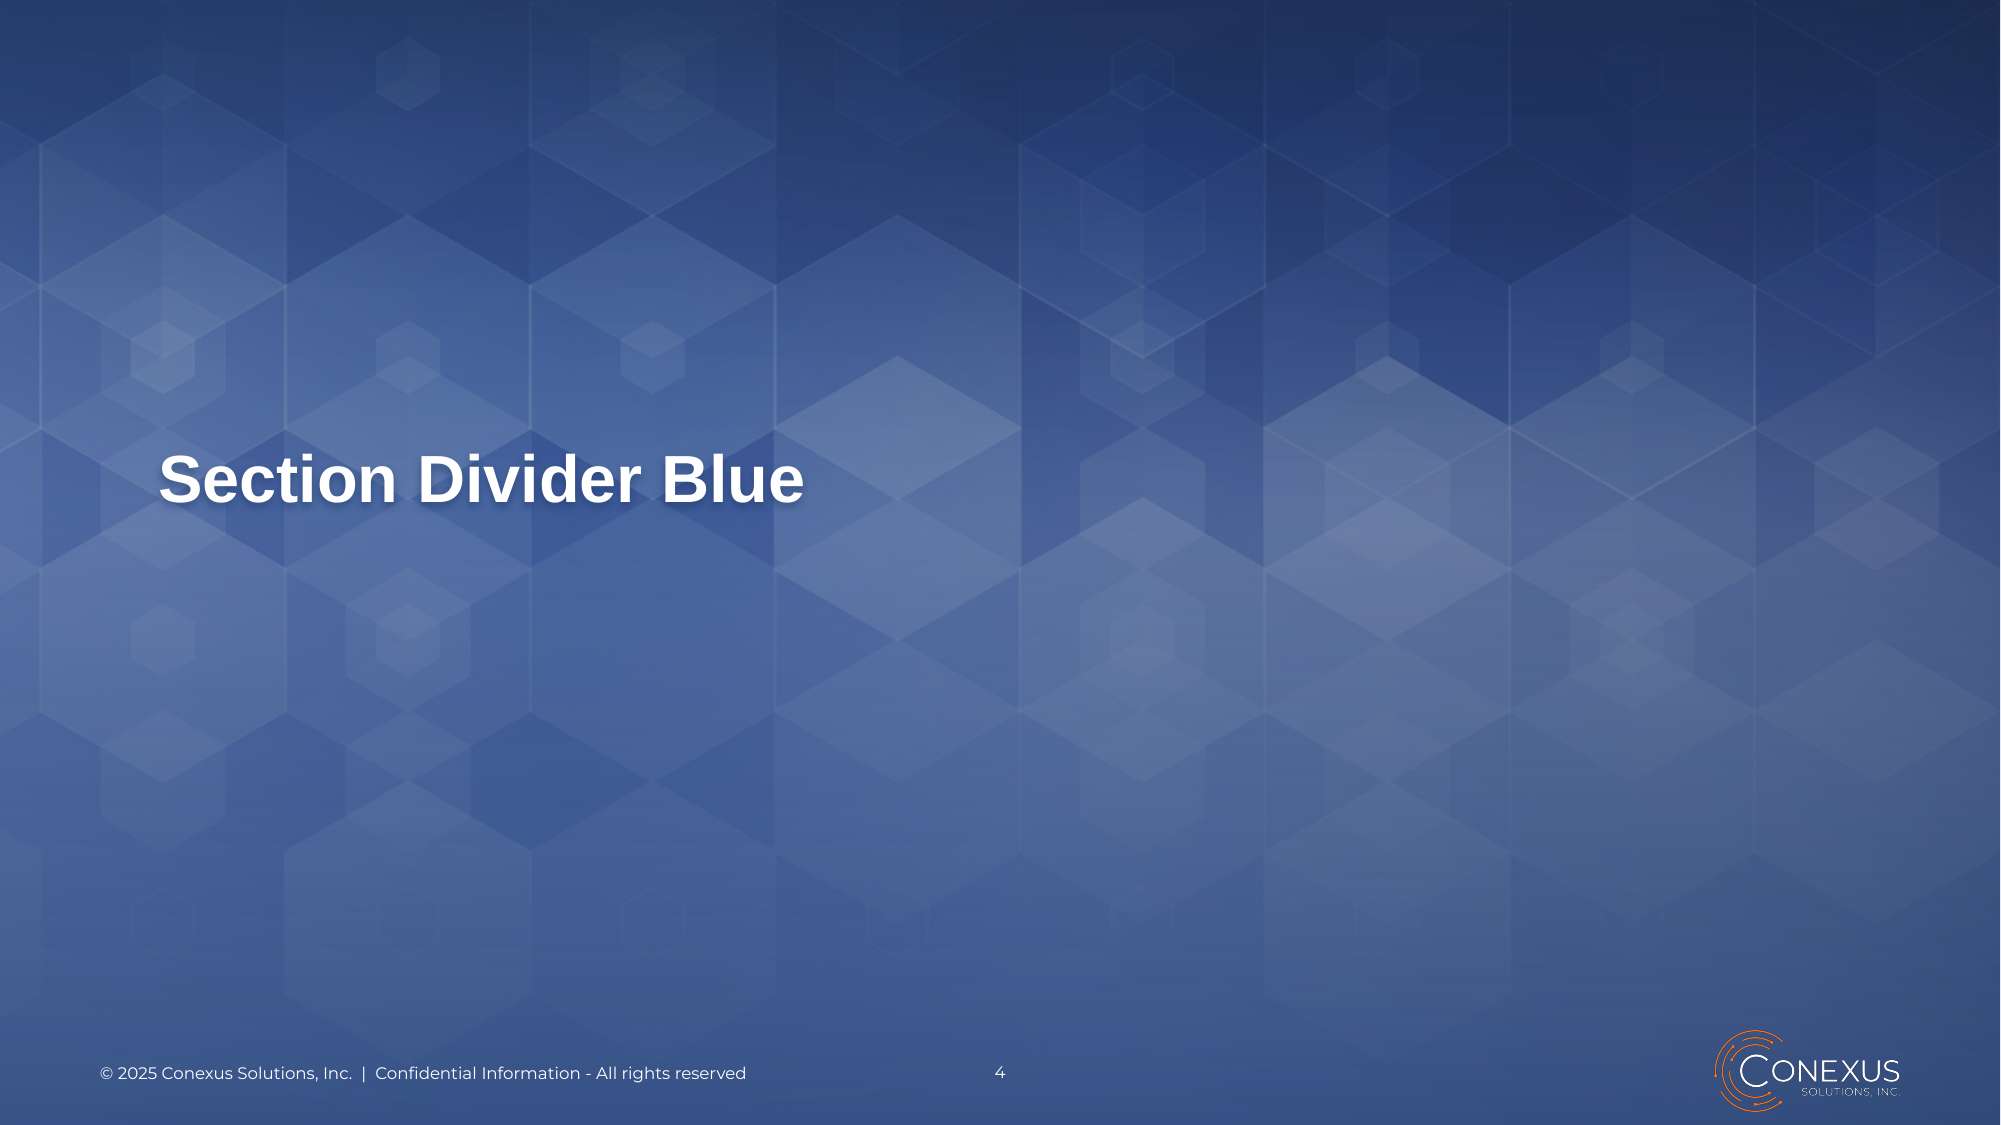

# Section Divider Blue
© 2025 Conexus Solutions, Inc.  |  Confidential Information - All rights reserved
4